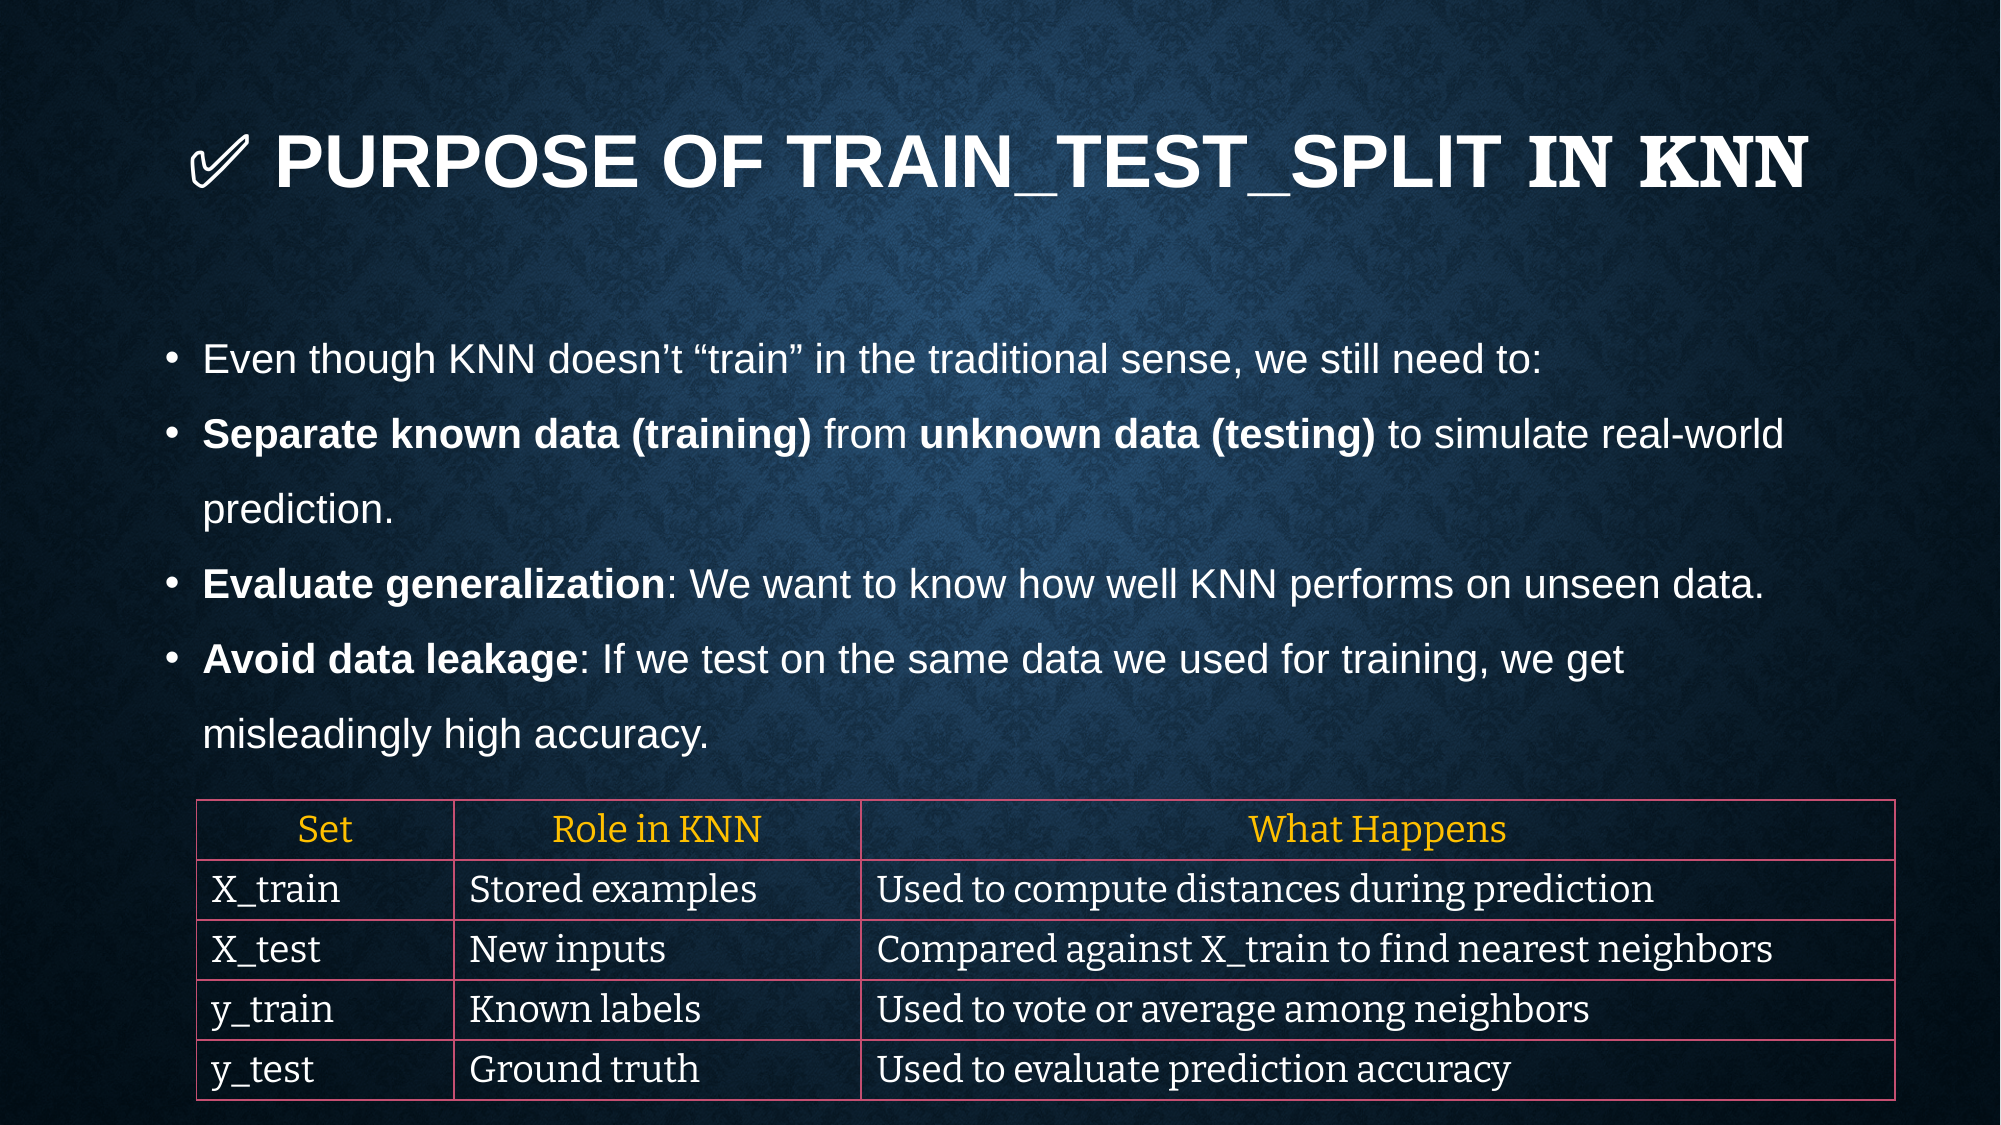

# ✅ Purpose of train_test_split in KNN
Even though KNN doesn’t “train” in the traditional sense, we still need to:
Separate known data (training) from unknown data (testing) to simulate real-world prediction.
Evaluate generalization: We want to know how well KNN performs on unseen data.
Avoid data leakage: If we test on the same data we used for training, we get misleadingly high accuracy.

| Set | Role in KNN | What Happens |
| --- | --- | --- |
| X\_train | Stored examples | Used to compute distances during prediction |
| X\_test | New inputs | Compared against X\_train to find nearest neighbors |
| y\_train | Known labels | Used to vote or average among neighbors |
| y\_test | Ground truth | Used to evaluate prediction accuracy |